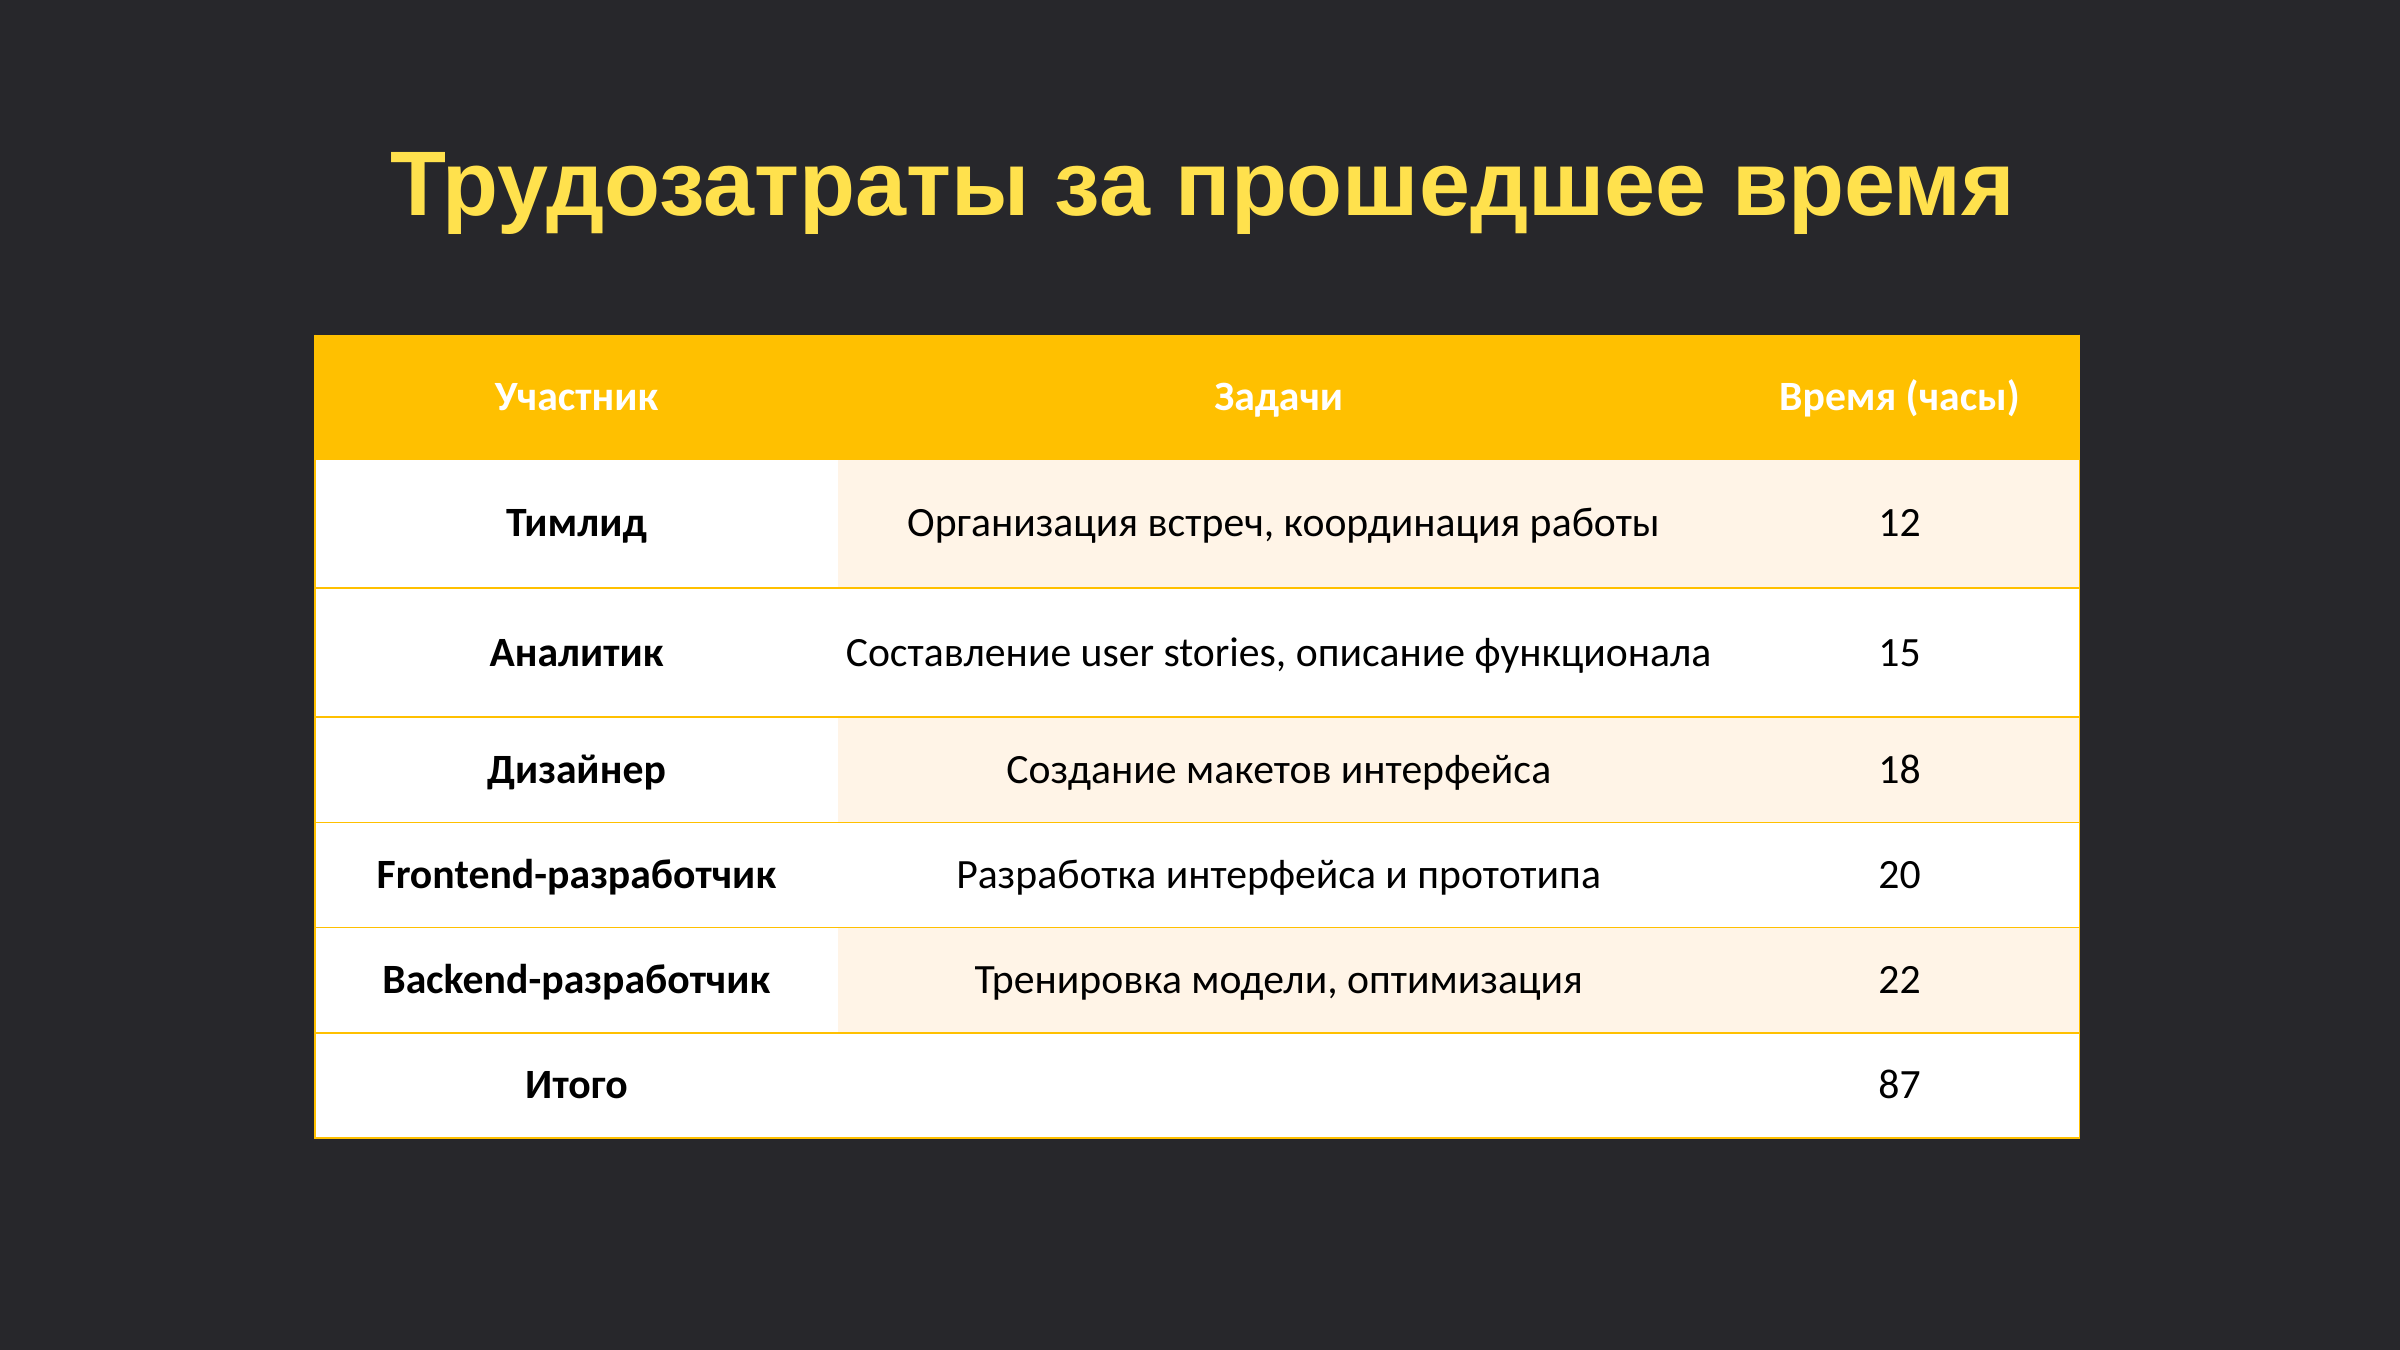

Трудозатраты за прошедшее время
| Участник | Задачи | Время (часы) |
| --- | --- | --- |
| Тимлид | Организация встреч, координация работы | 12 |
| Аналитик | Составление user stories, описание функционала | 15 |
| Дизайнер | Создание макетов интерфейса | 18 |
| Frontend-разработчик | Разработка интерфейса и прототипа | 20 |
| Backend-разработчик | Тренировка модели, оптимизация | 22 |
| Итого |  | 87 |